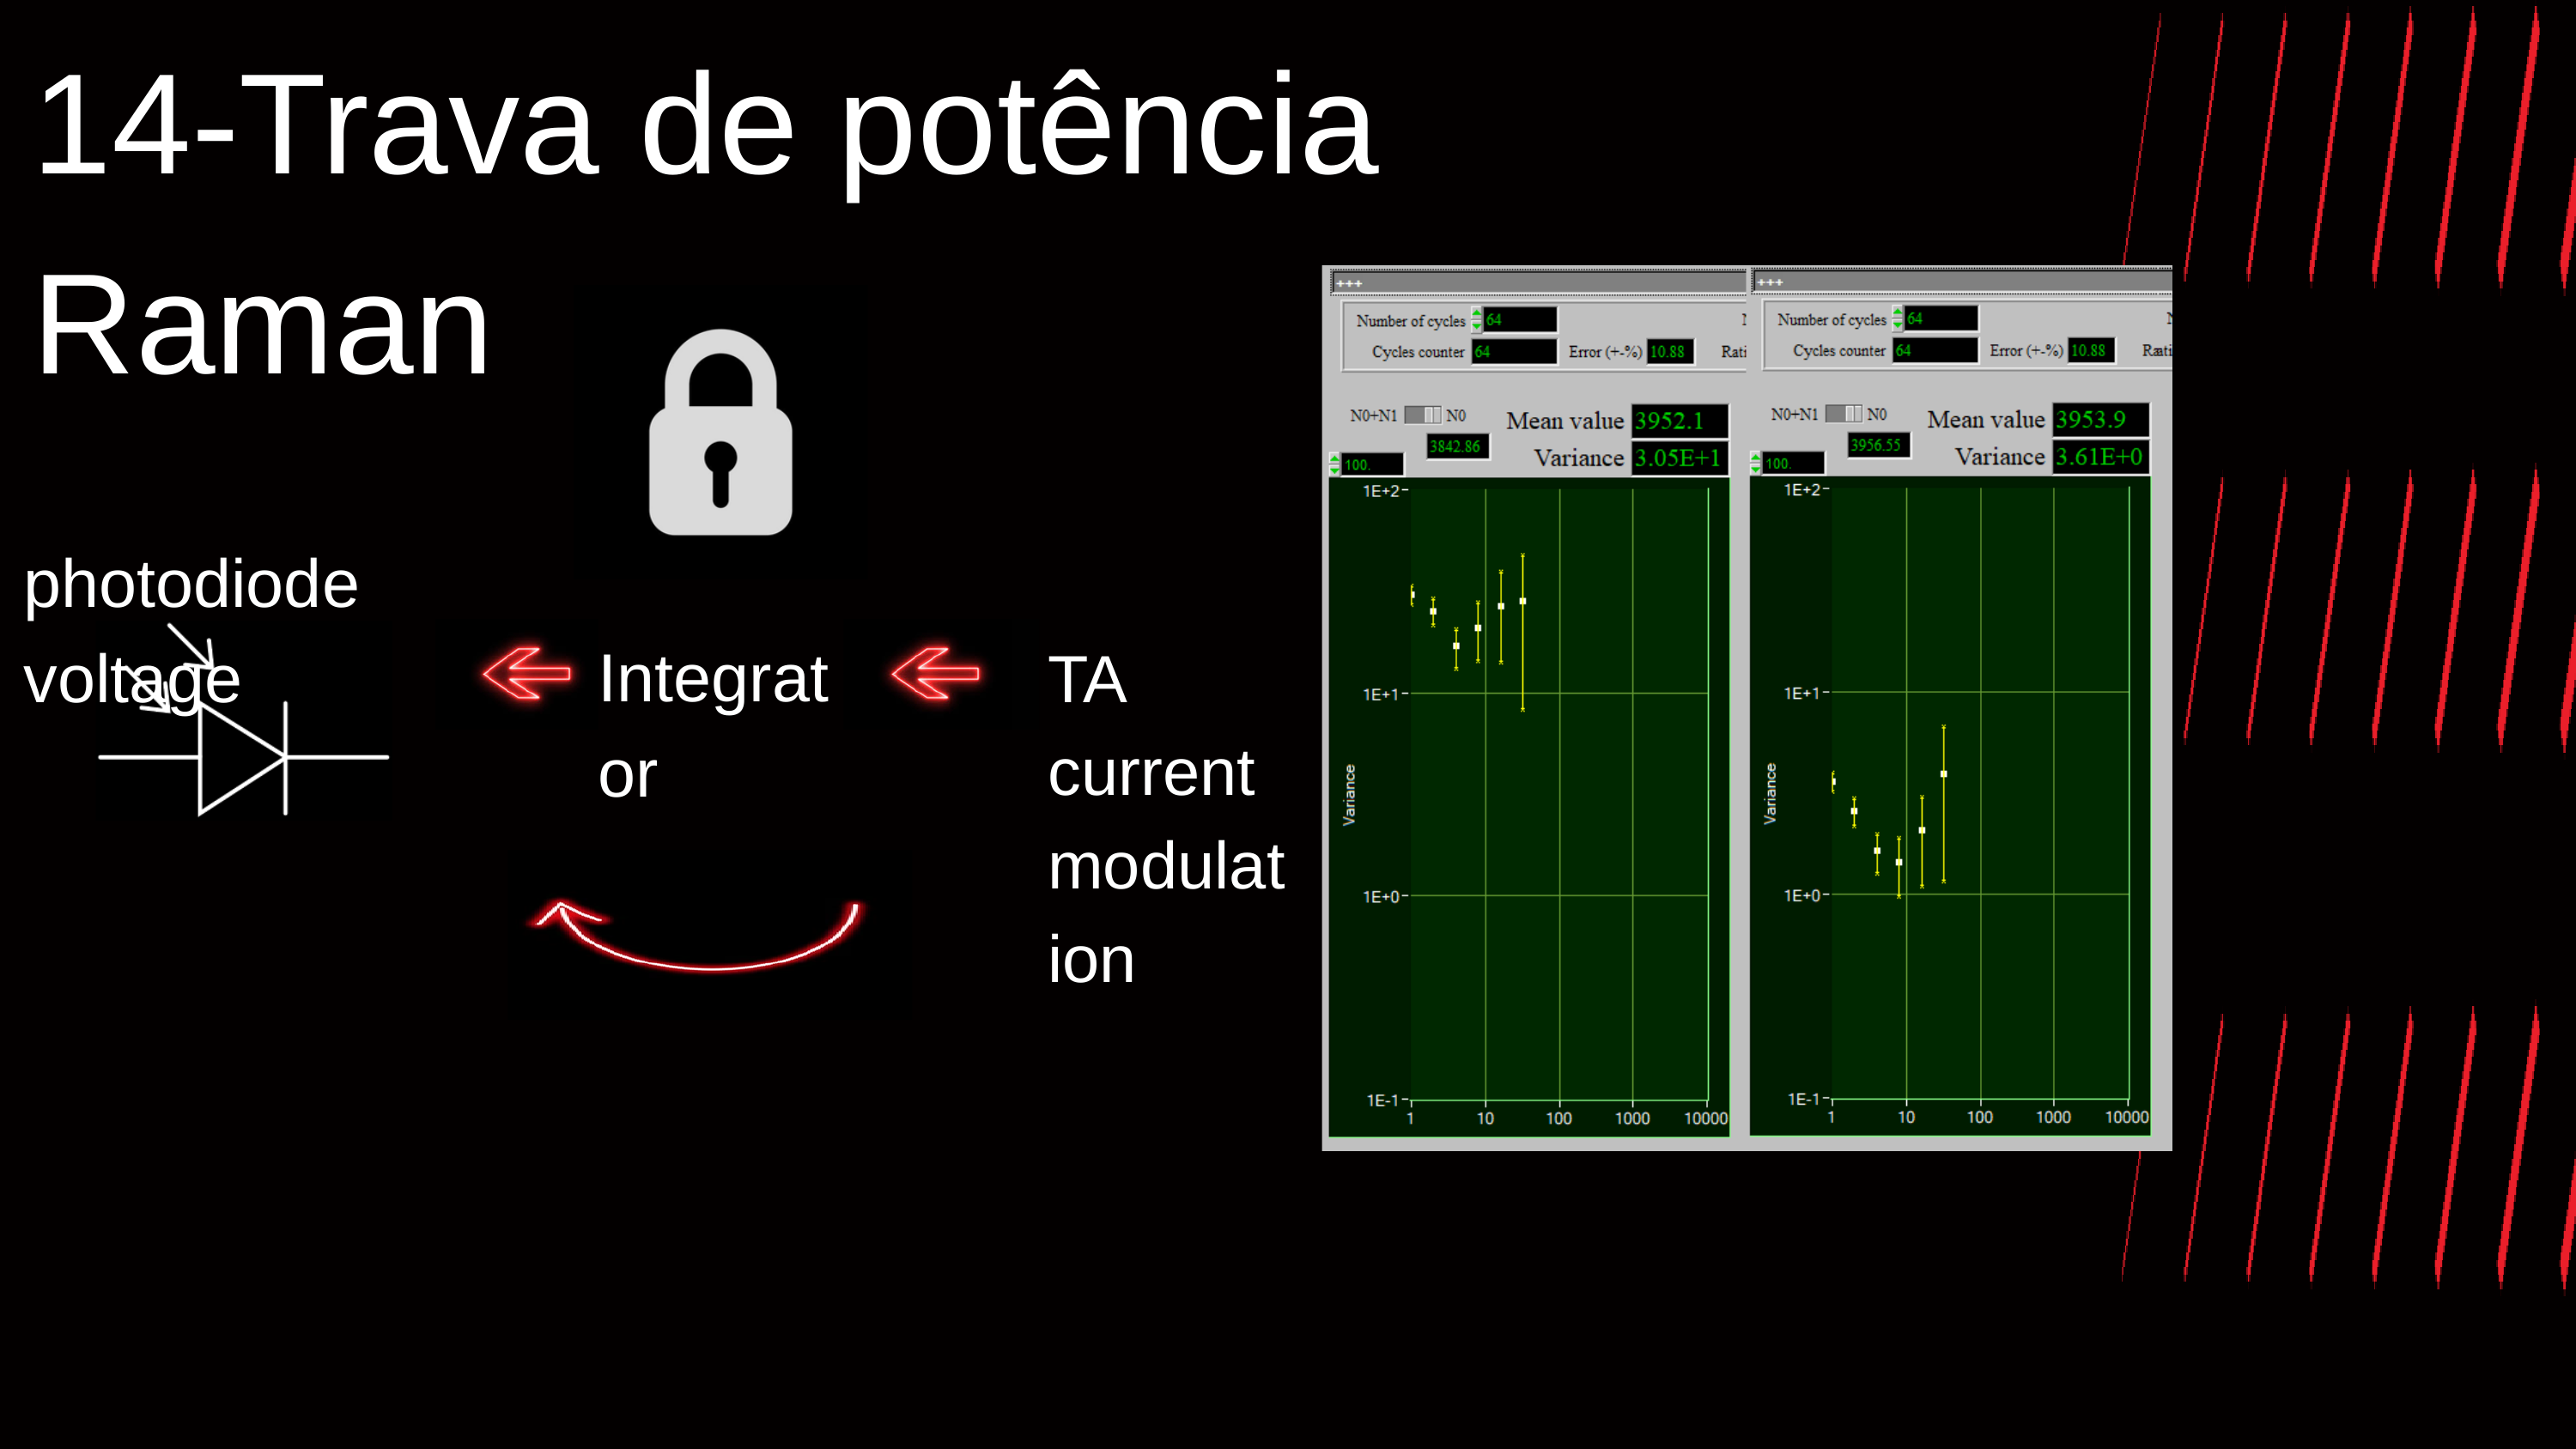

14-Trava de potência Raman

photodiode voltage

Integrator

TA current modulation